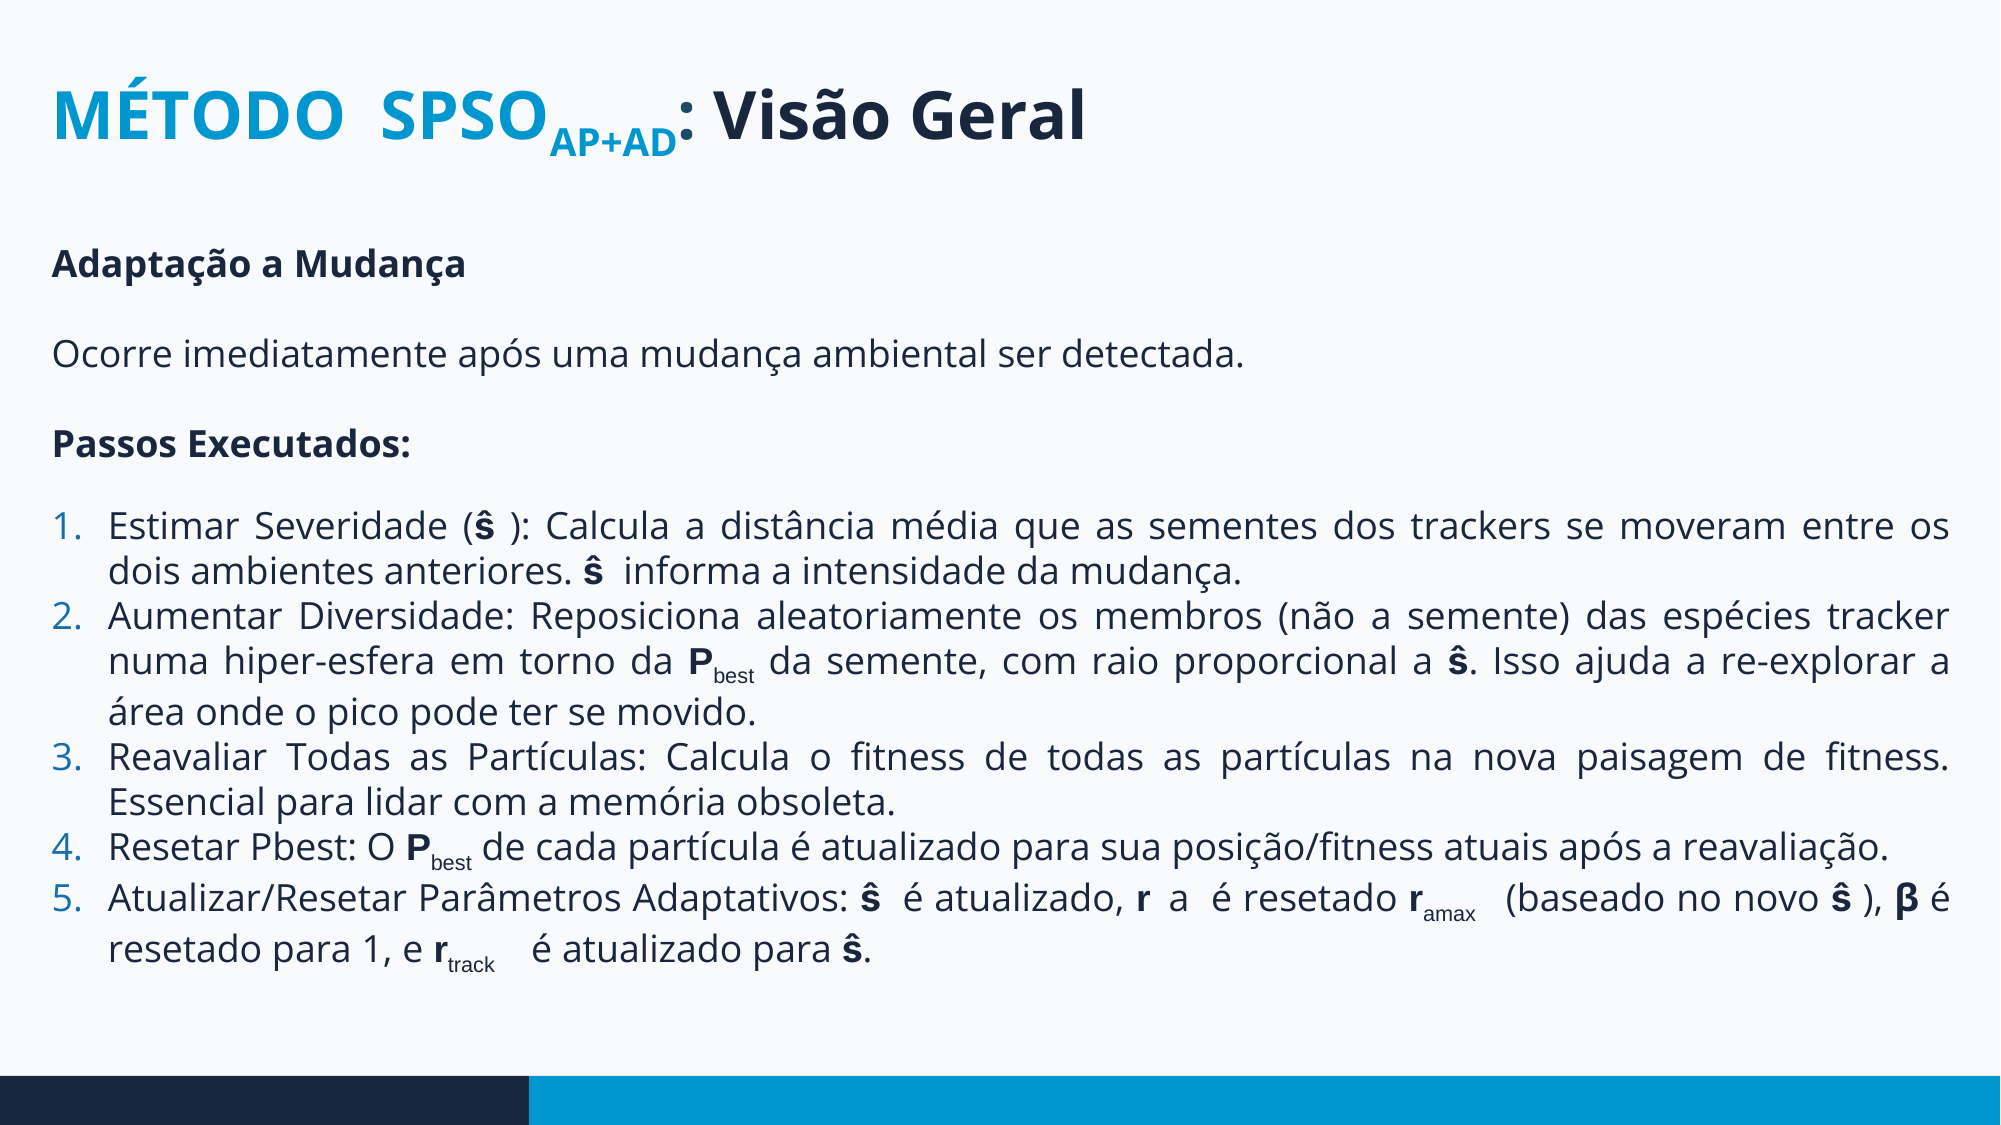

MÉTODO  SPSOAP+AD: Visão Geral
Adaptação a Mudança

Ocorre imediatamente após uma mudança ambiental ser detectada.

Passos Executados:

Estimar Severidade (ŝ ): Calcula a distância média que as sementes dos trackers se moveram entre os dois ambientes anteriores. ŝ  informa a intensidade da mudança.
Aumentar Diversidade: Reposiciona aleatoriamente os membros (não a semente) das espécies tracker numa hiper-esfera em torno da Pbest da semente, com raio proporcional a ŝ. Isso ajuda a re-explorar a área onde o pico pode ter se movido.
Reavaliar Todas as Partículas: Calcula o fitness de todas as partículas na nova paisagem de fitness. Essencial para lidar com a memória obsoleta.
Resetar Pbest: O Pbest de cada partícula é atualizado para sua posição/fitness atuais após a reavaliação.
Atualizar/Resetar Parâmetros Adaptativos: ŝ  é atualizado, r ​ a​  é resetado ramax ​ ​ (baseado no novo ŝ ), β é resetado para 1, e rtrack ​ ​  é atualizado para ŝ.